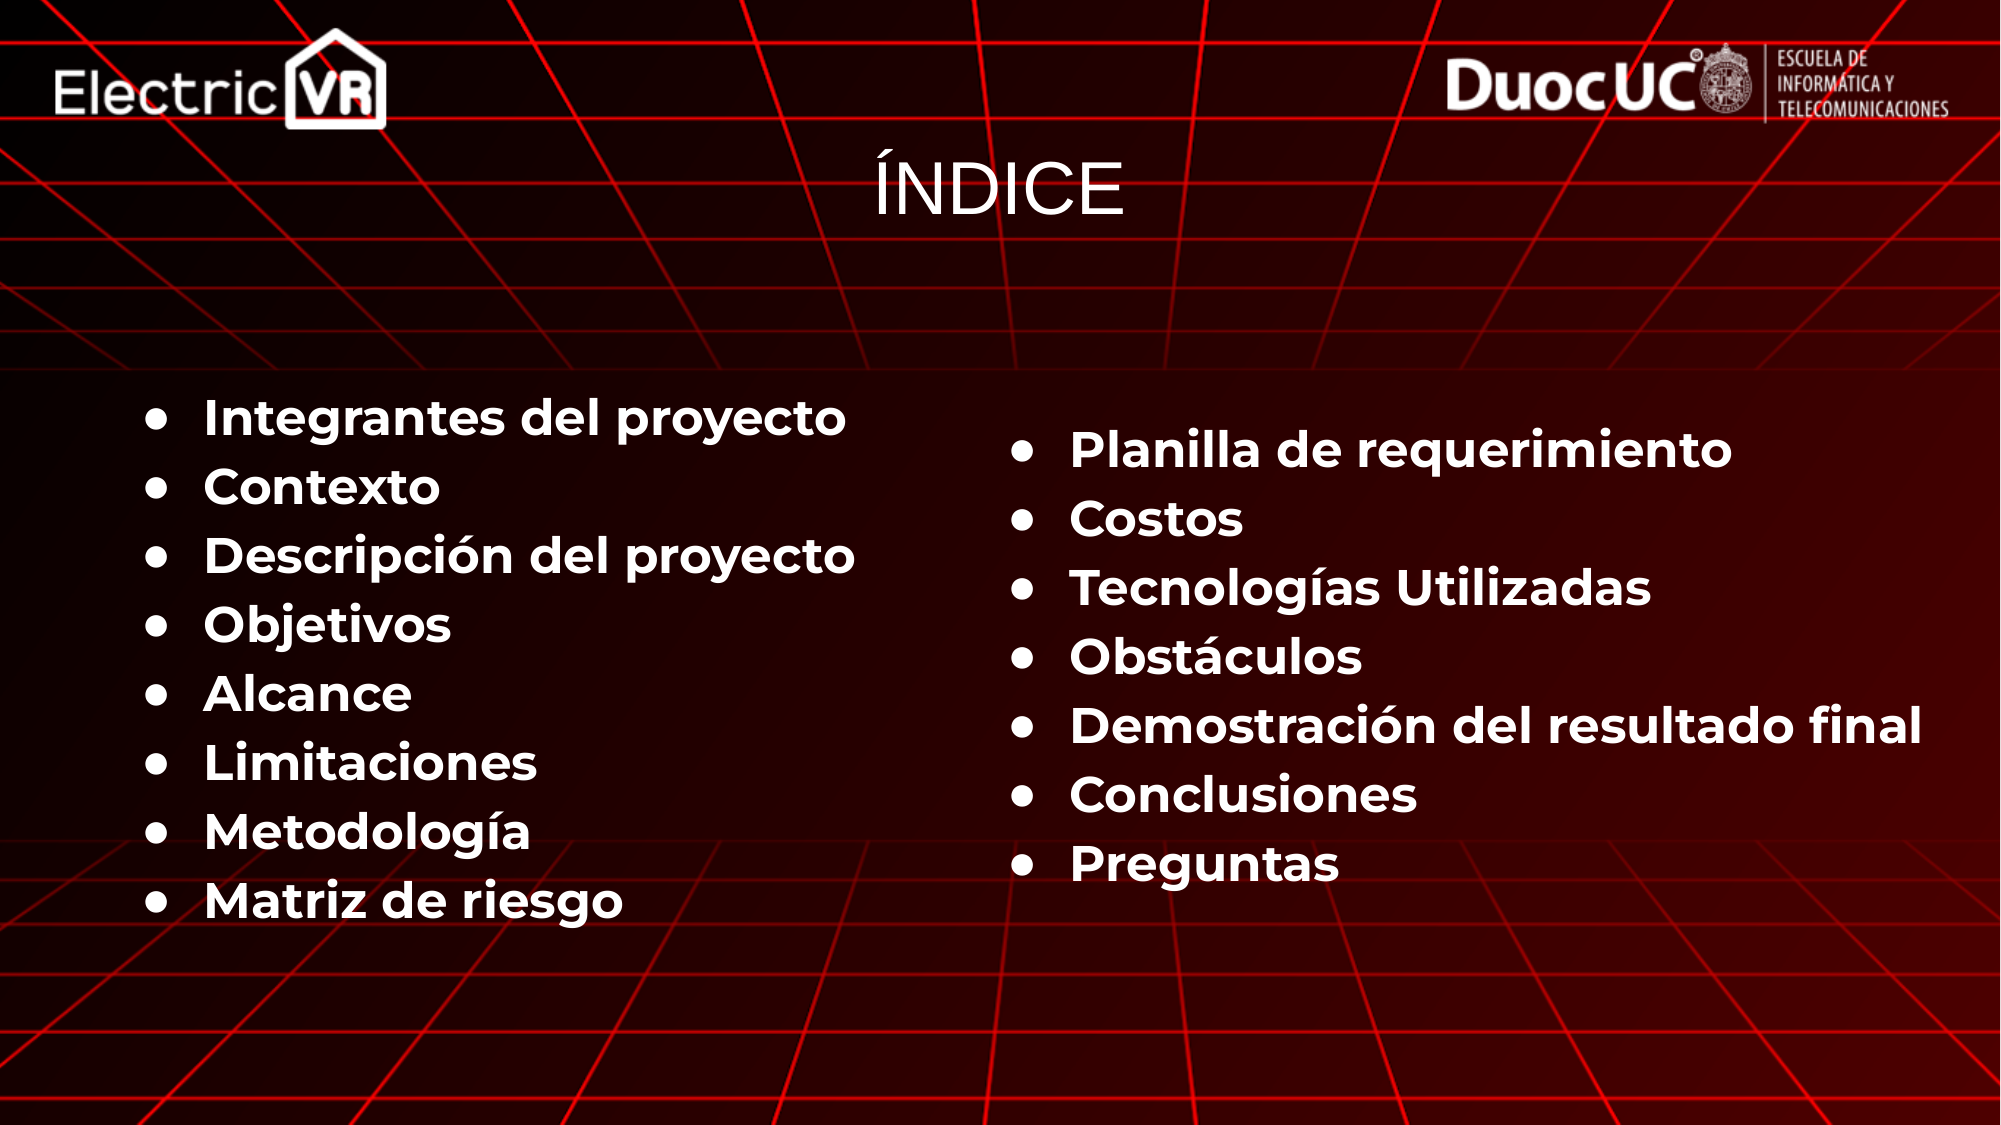

ÍNDICE
Integrantes del proyecto
Contexto
Descripción del proyecto
Objetivos
Alcance
Limitaciones
Metodología
Matriz de riesgo
Planilla de requerimiento
Costos
Tecnologías Utilizadas
Obstáculos
Demostración del resultado final
Conclusiones
Preguntas